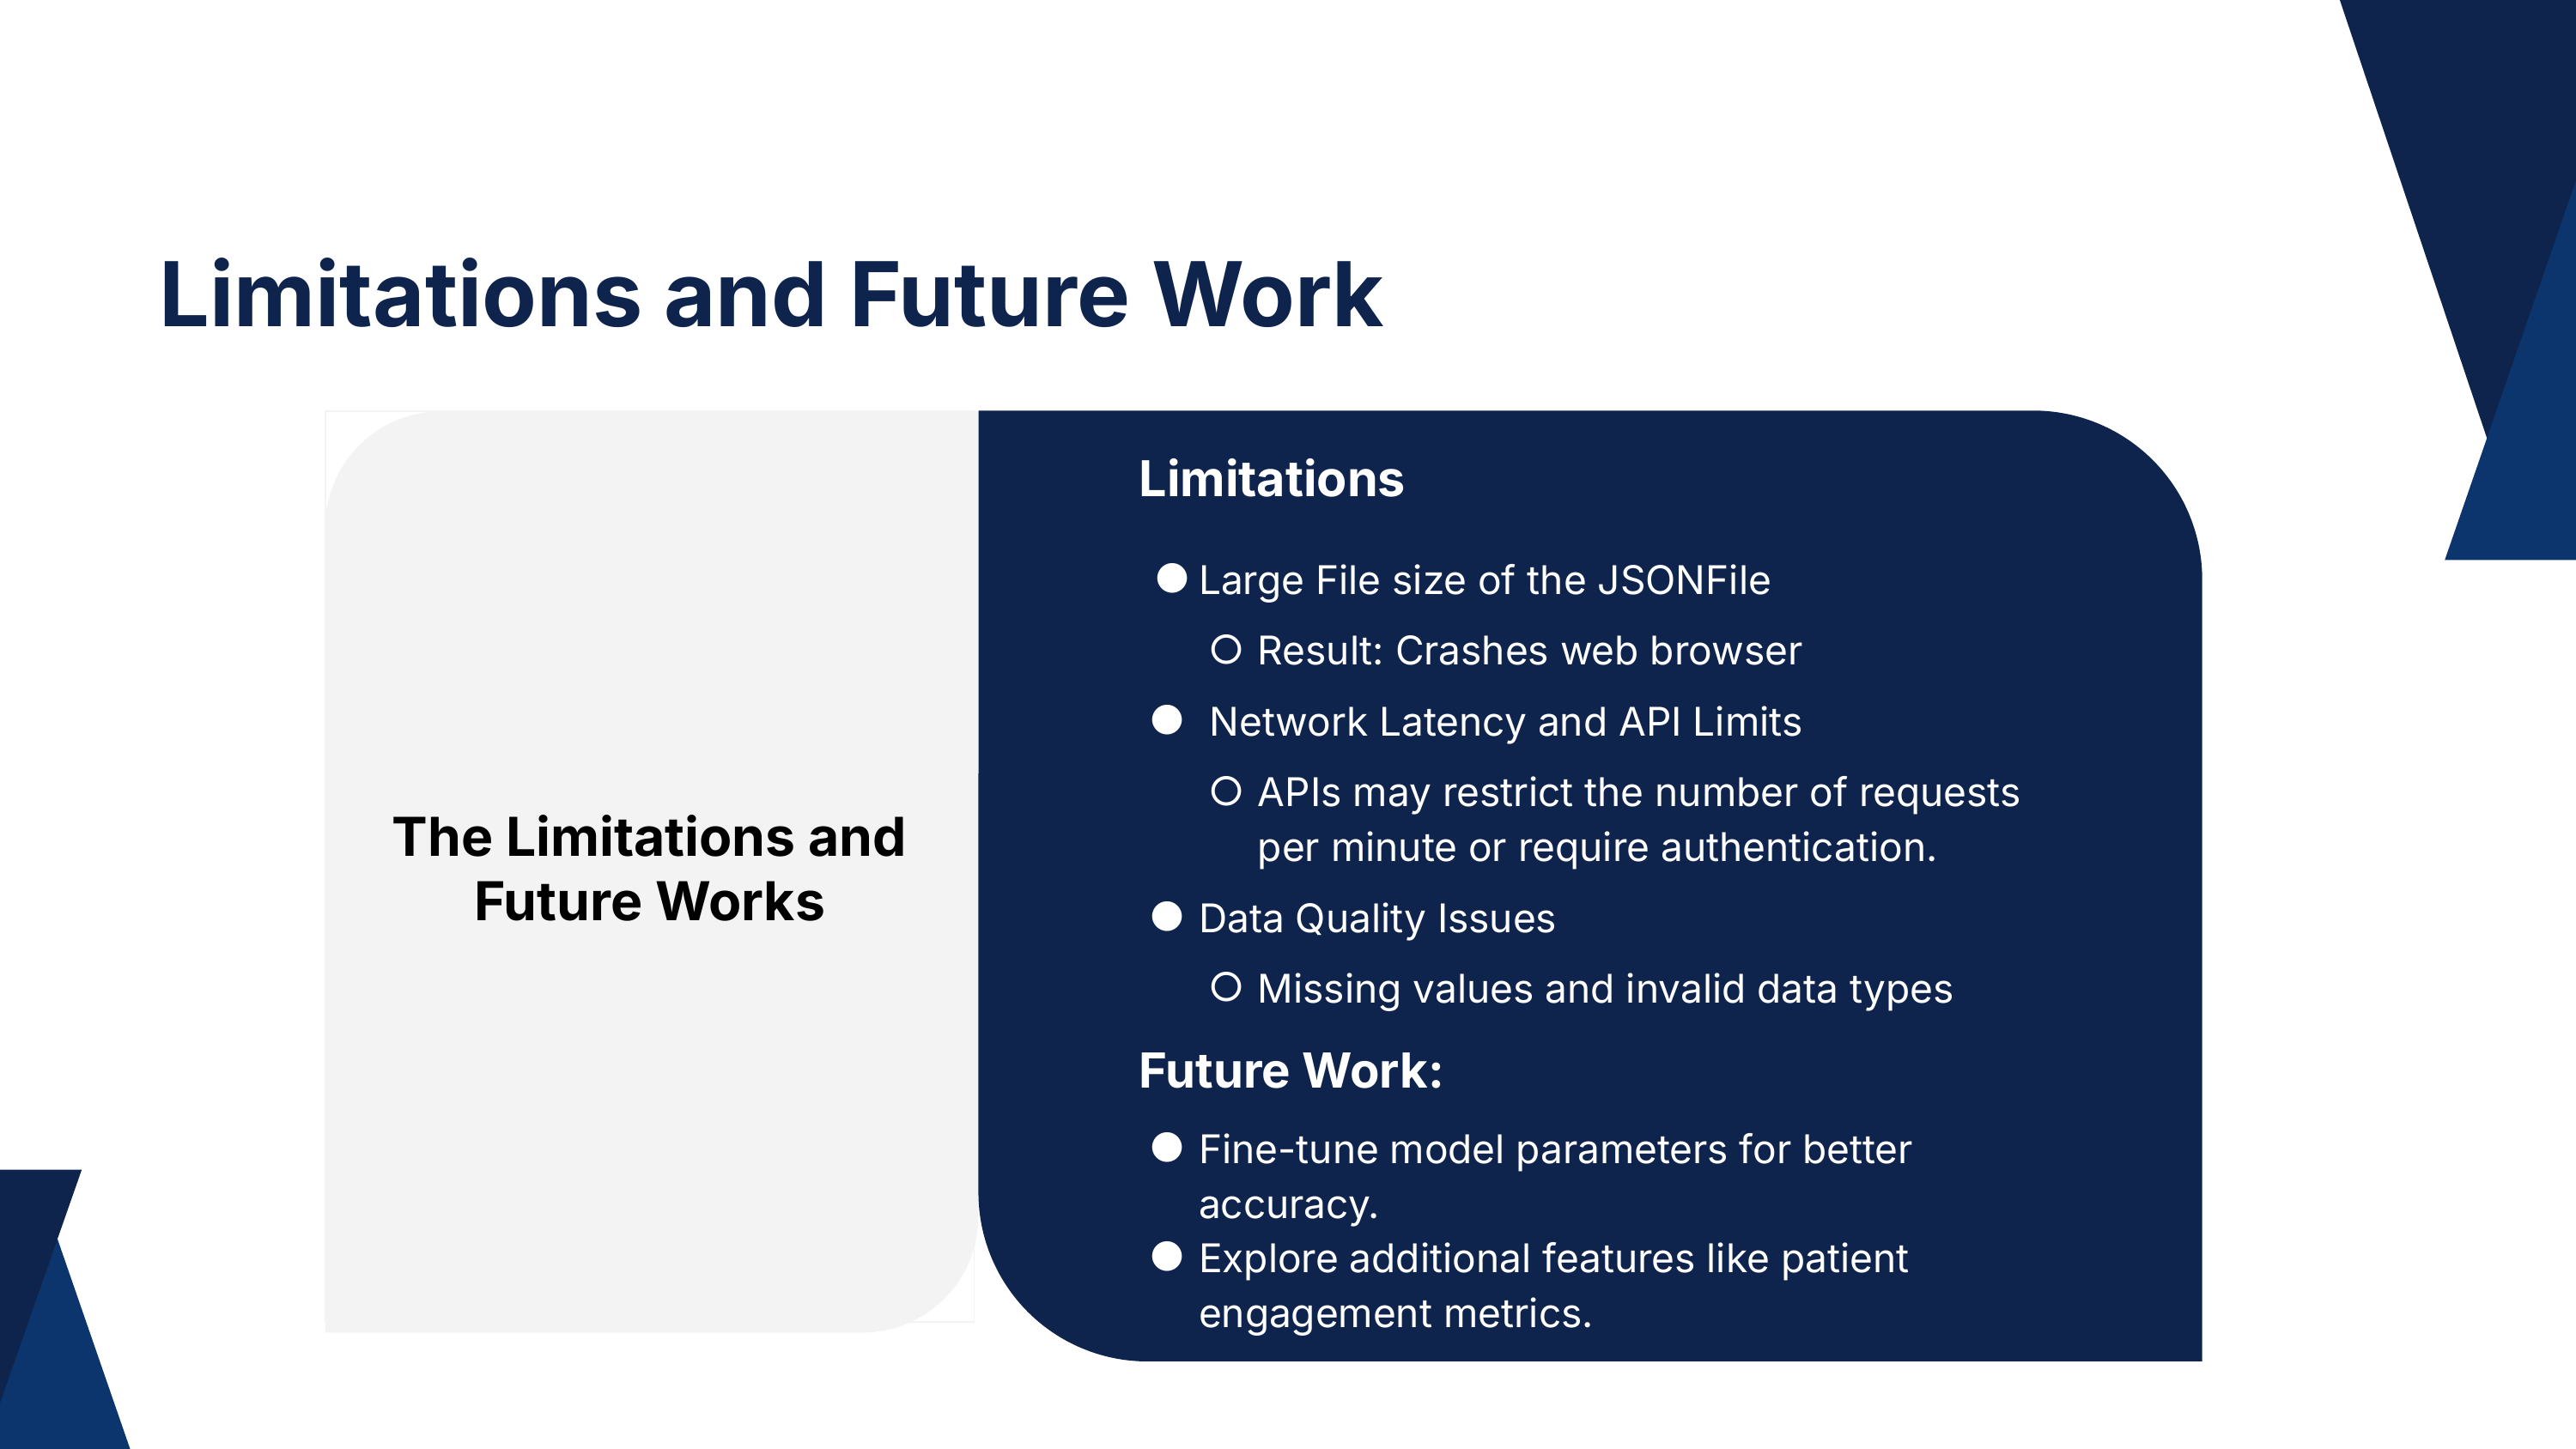

Limitations and Future Work

The Limitations and Future Works
Limitations
Large File size of the JSONFile
Result: Crashes web browser
 Network Latency and API Limits
APIs may restrict the number of requests per minute or require authentication.
Data Quality Issues
Missing values and invalid data types
Future Work:
Fine-tune model parameters for better accuracy.
Explore additional features like patient engagement metrics.